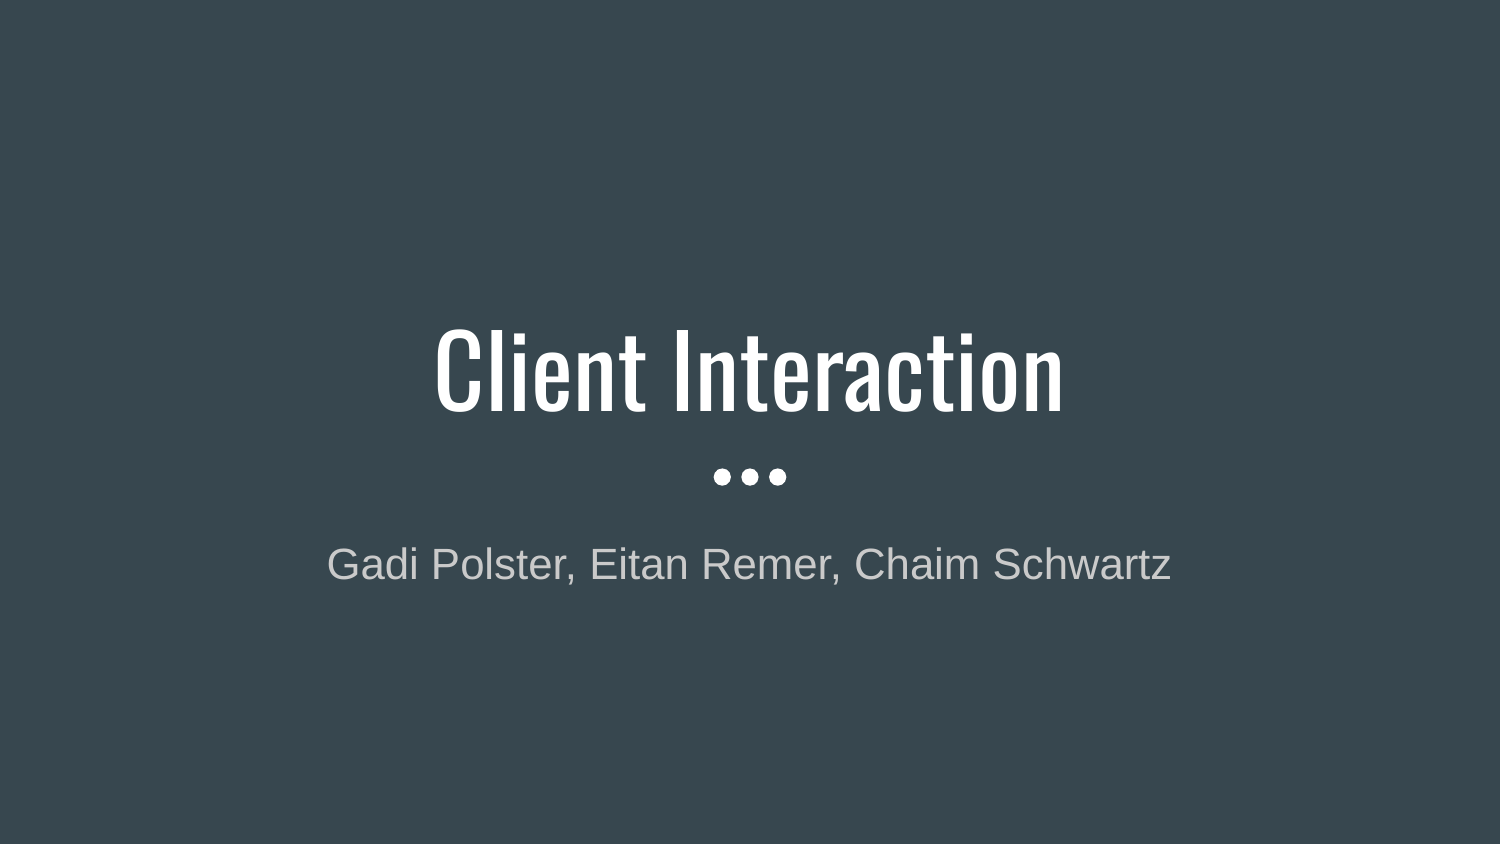

# Client Interaction
Gadi Polster, Eitan Remer, Chaim Schwartz